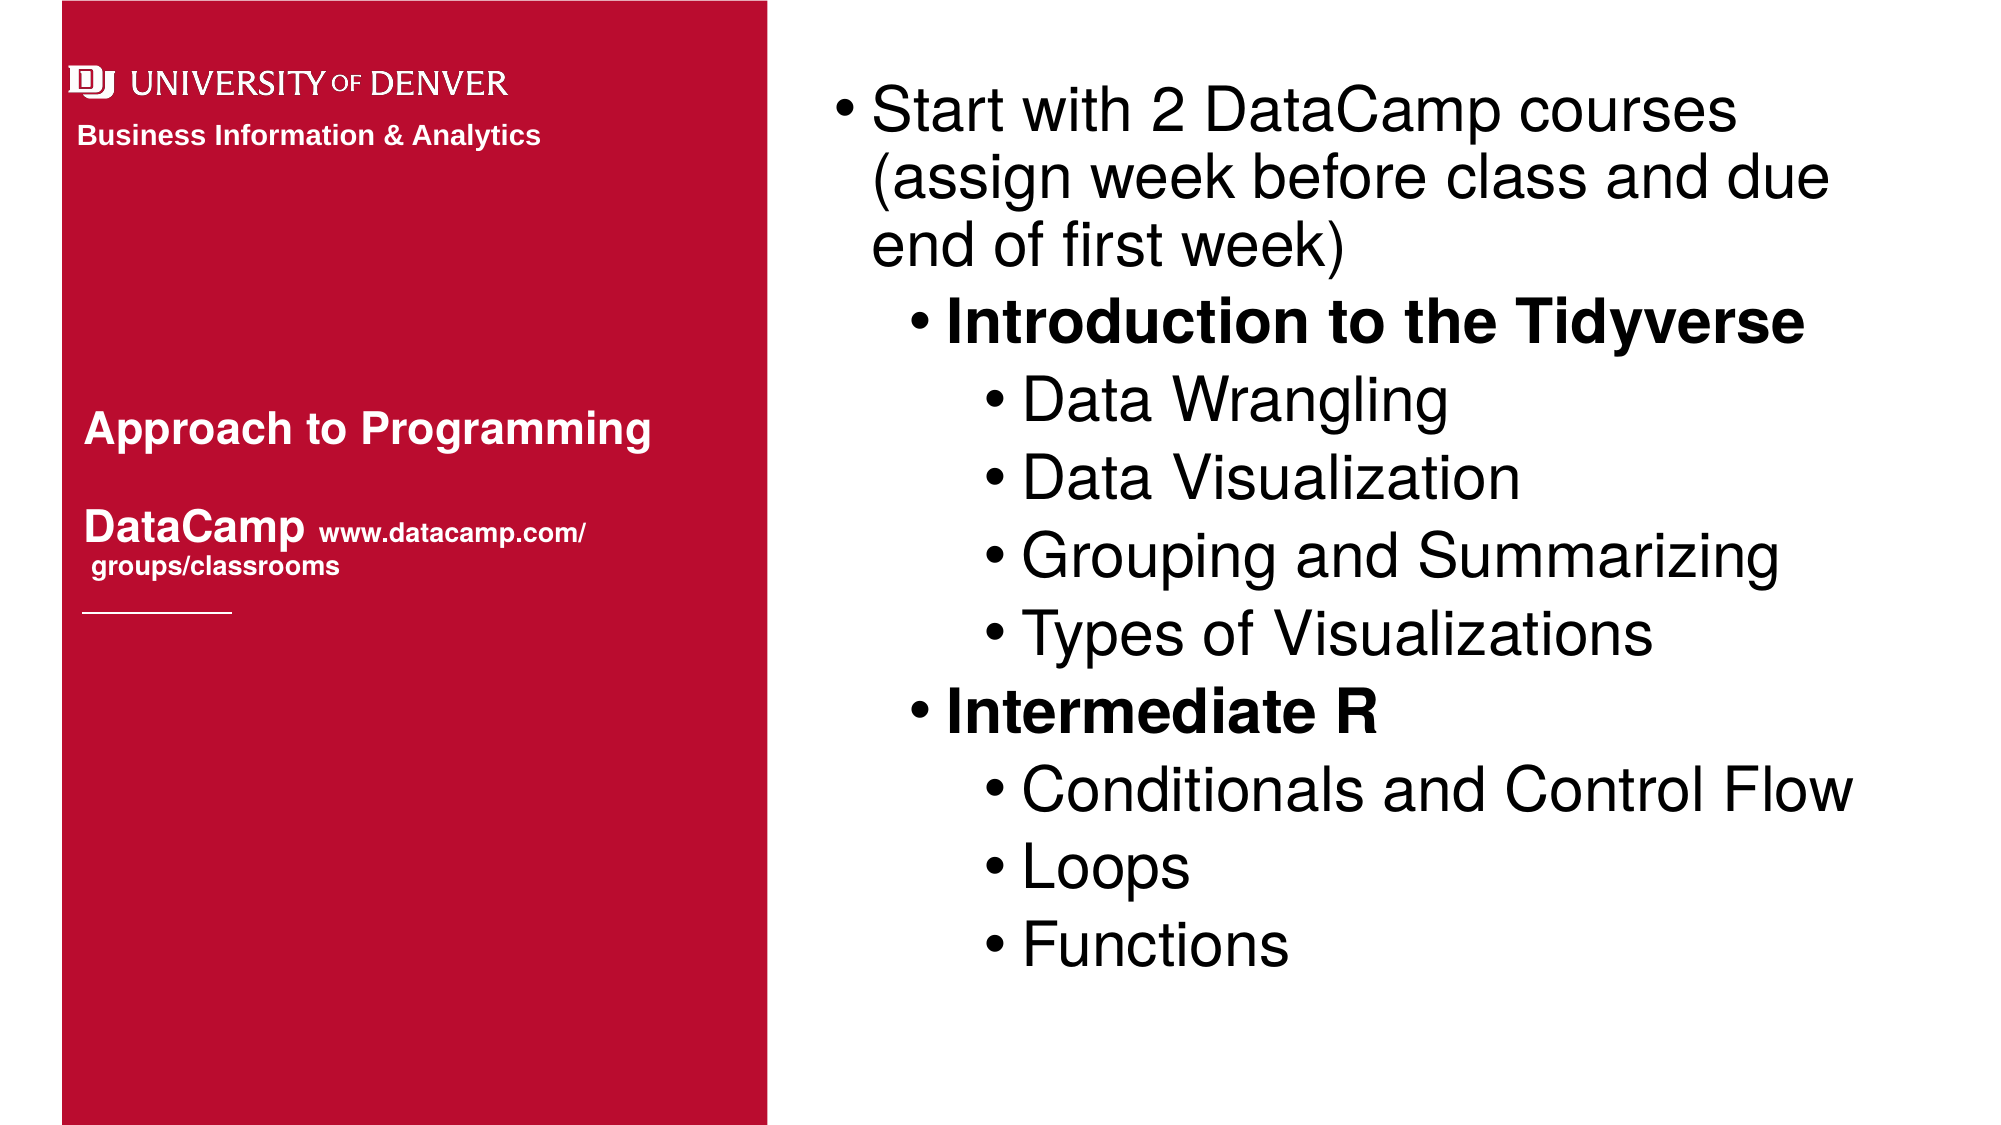

Start with 2 DataCamp courses (assign week before class and due end of first week)
Introduction to the Tidyverse
Data Wrangling
Data Visualization
Grouping and Summarizing
Types of Visualizations
Intermediate R
Conditionals and Control Flow
Loops
Functions

# Approach to Programming DataCamp www.datacamp.com/ groups/classrooms